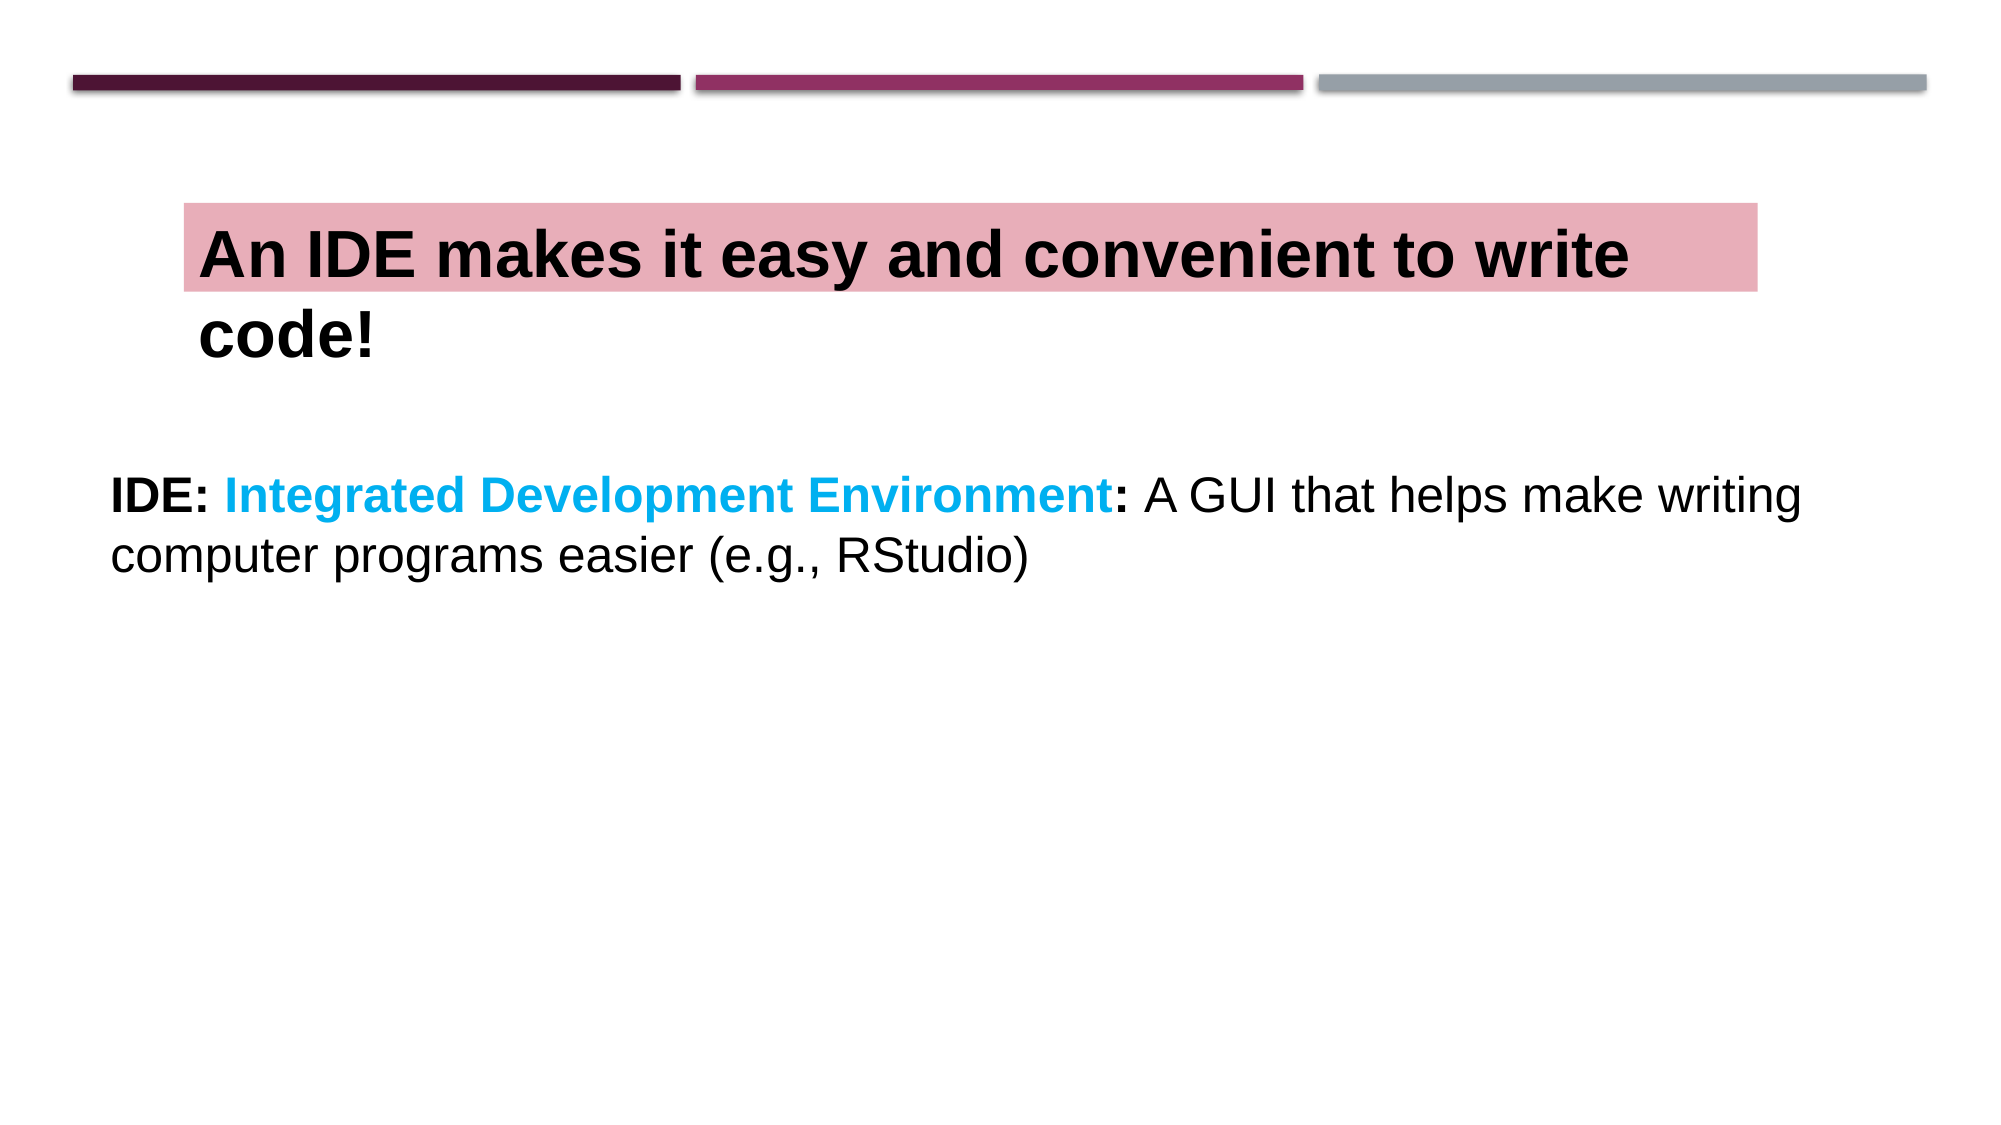

An IDE makes it easy and convenient to write code!
IDE: Integrated Development Environment: A GUI that helps make writing computer programs easier (e.g., RStudio)